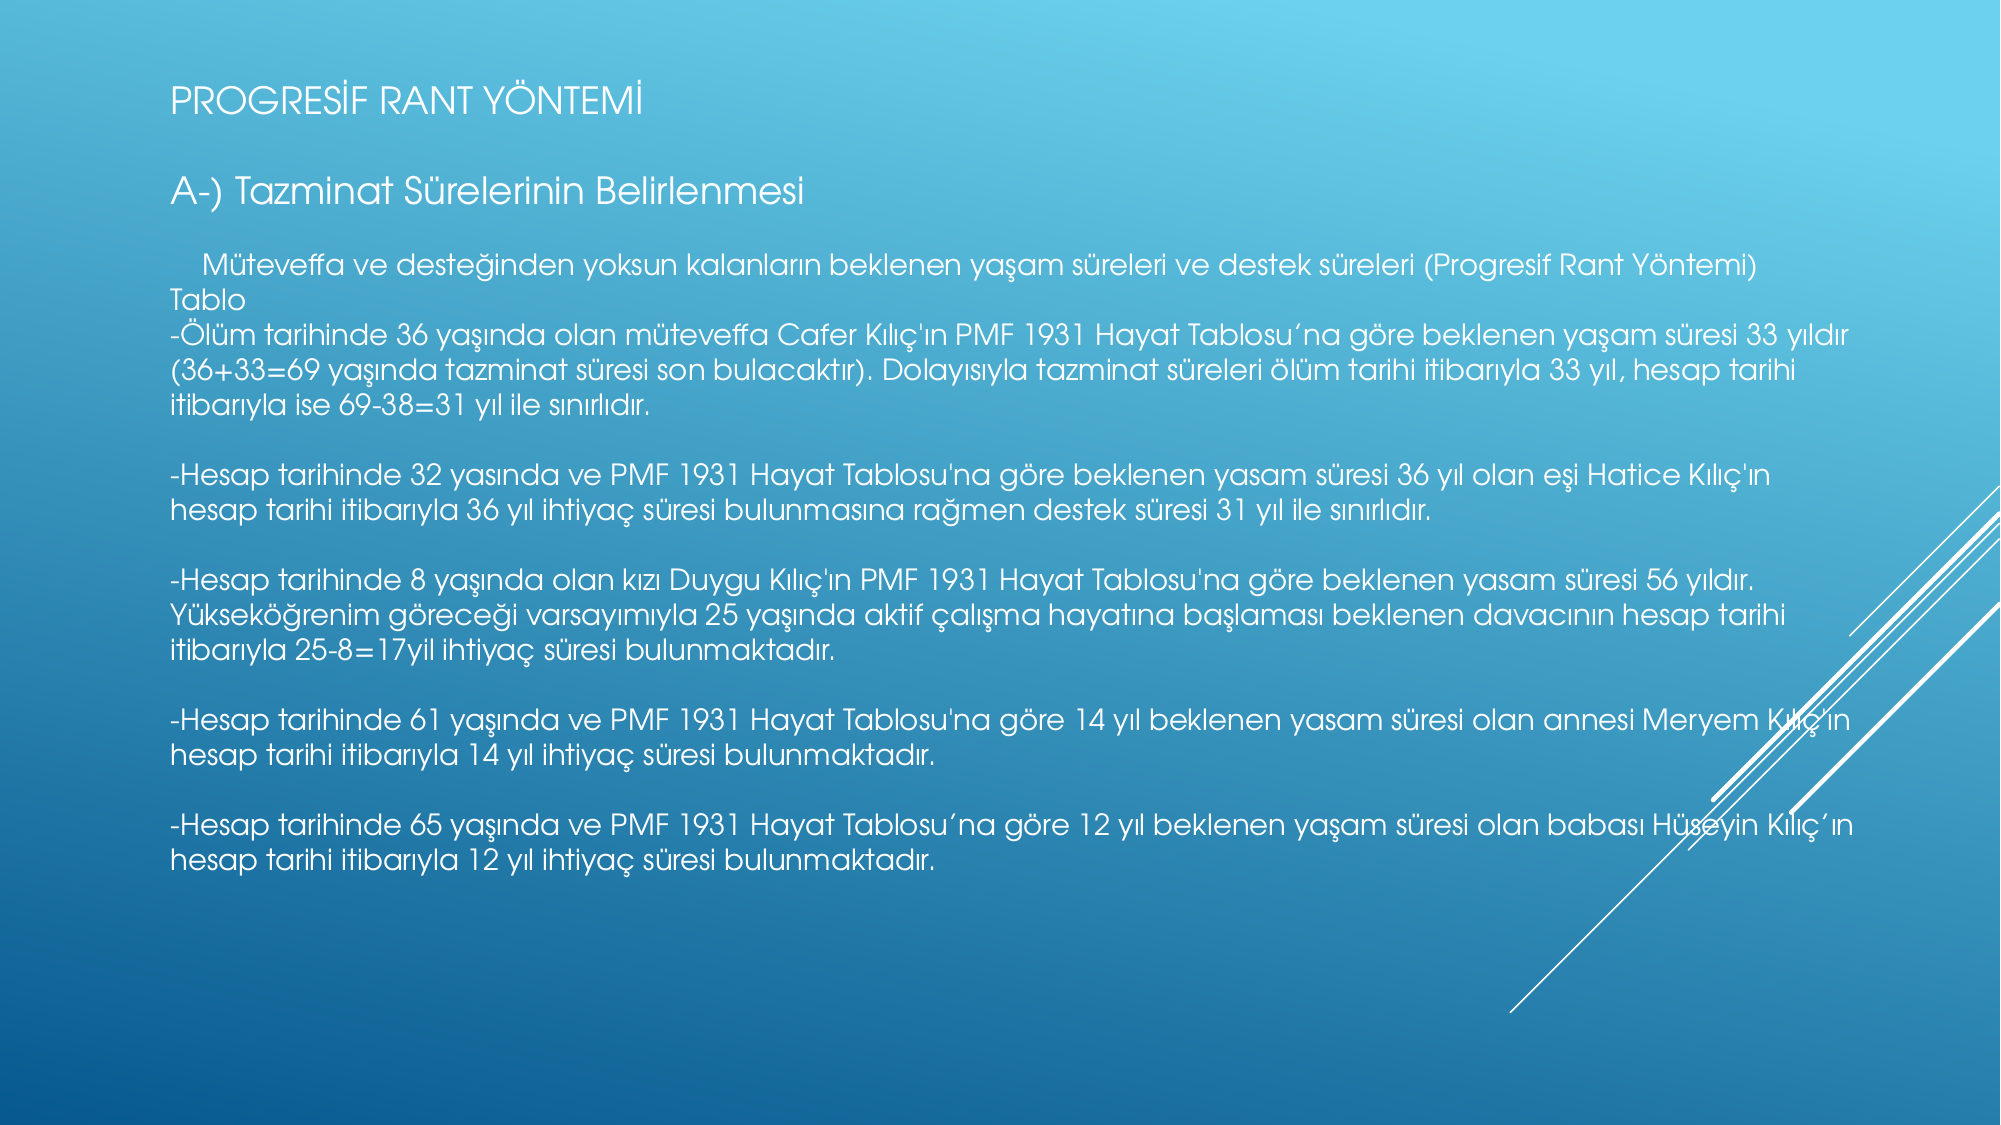

PROGRESİF RANT YÖNTEMİ

A-) Tazminat Sürelerinin Belirlenmesi

    Müteveffa ve desteğinden yoksun kalanların beklenen yaşam süreleri ve destek süreleri (Progresif Rant Yöntemi)
Tablo
-Ölüm tarihinde 36 yaşında olan müteveffa Cafer Kılıç'ın PMF 1931 Hayat Tablosu’na göre beklenen yaşam süresi 33 yıldır (36+33=69 yaşında tazminat süresi son bulacaktır). Dolayısıyla tazminat süreleri ölüm tarihi itibarıyla 33 yıl, hesap tarihi itibarıyla ise 69-38=31 yıl ile sınırlıdır.

-Hesap tarihinde 32 yasında ve PMF 1931 Hayat Tablosu'na göre beklenen yasam süresi 36 yıl olan eşi Hatice Kılıç'ın hesap tarihi itibarıyla 36 yıl ihtiyaç süresi bulunmasına rağmen destek süresi 31 yıl ile sınırlıdır.

-Hesap tarihinde 8 yaşında olan kızı Duygu Kılıç'ın PMF 1931 Hayat Tablosu'na göre beklenen yasam süresi 56 yıldır. Yükseköğrenim göreceği varsayımıyla 25 yaşında aktif çalışma hayatına başlaması beklenen davacının hesap tarihi itibarıyla 25-8=17yil ihtiyaç süresi bulunmaktadır.

-Hesap tarihinde 61 yaşında ve PMF 1931 Hayat Tablosu'na göre 14 yıl beklenen yasam süresi olan annesi Meryem Kılıç'ın hesap tarihi itibarıyla 14 yıl ihtiyaç süresi bulunmaktadır.

-Hesap tarihinde 65 yaşında ve PMF 1931 Hayat Tablosu’na göre 12 yıl beklenen yaşam süresi olan babası Hüseyin Kılıç’ın hesap tarihi itibarıyla 12 yıl ihtiyaç süresi bulunmaktadır.